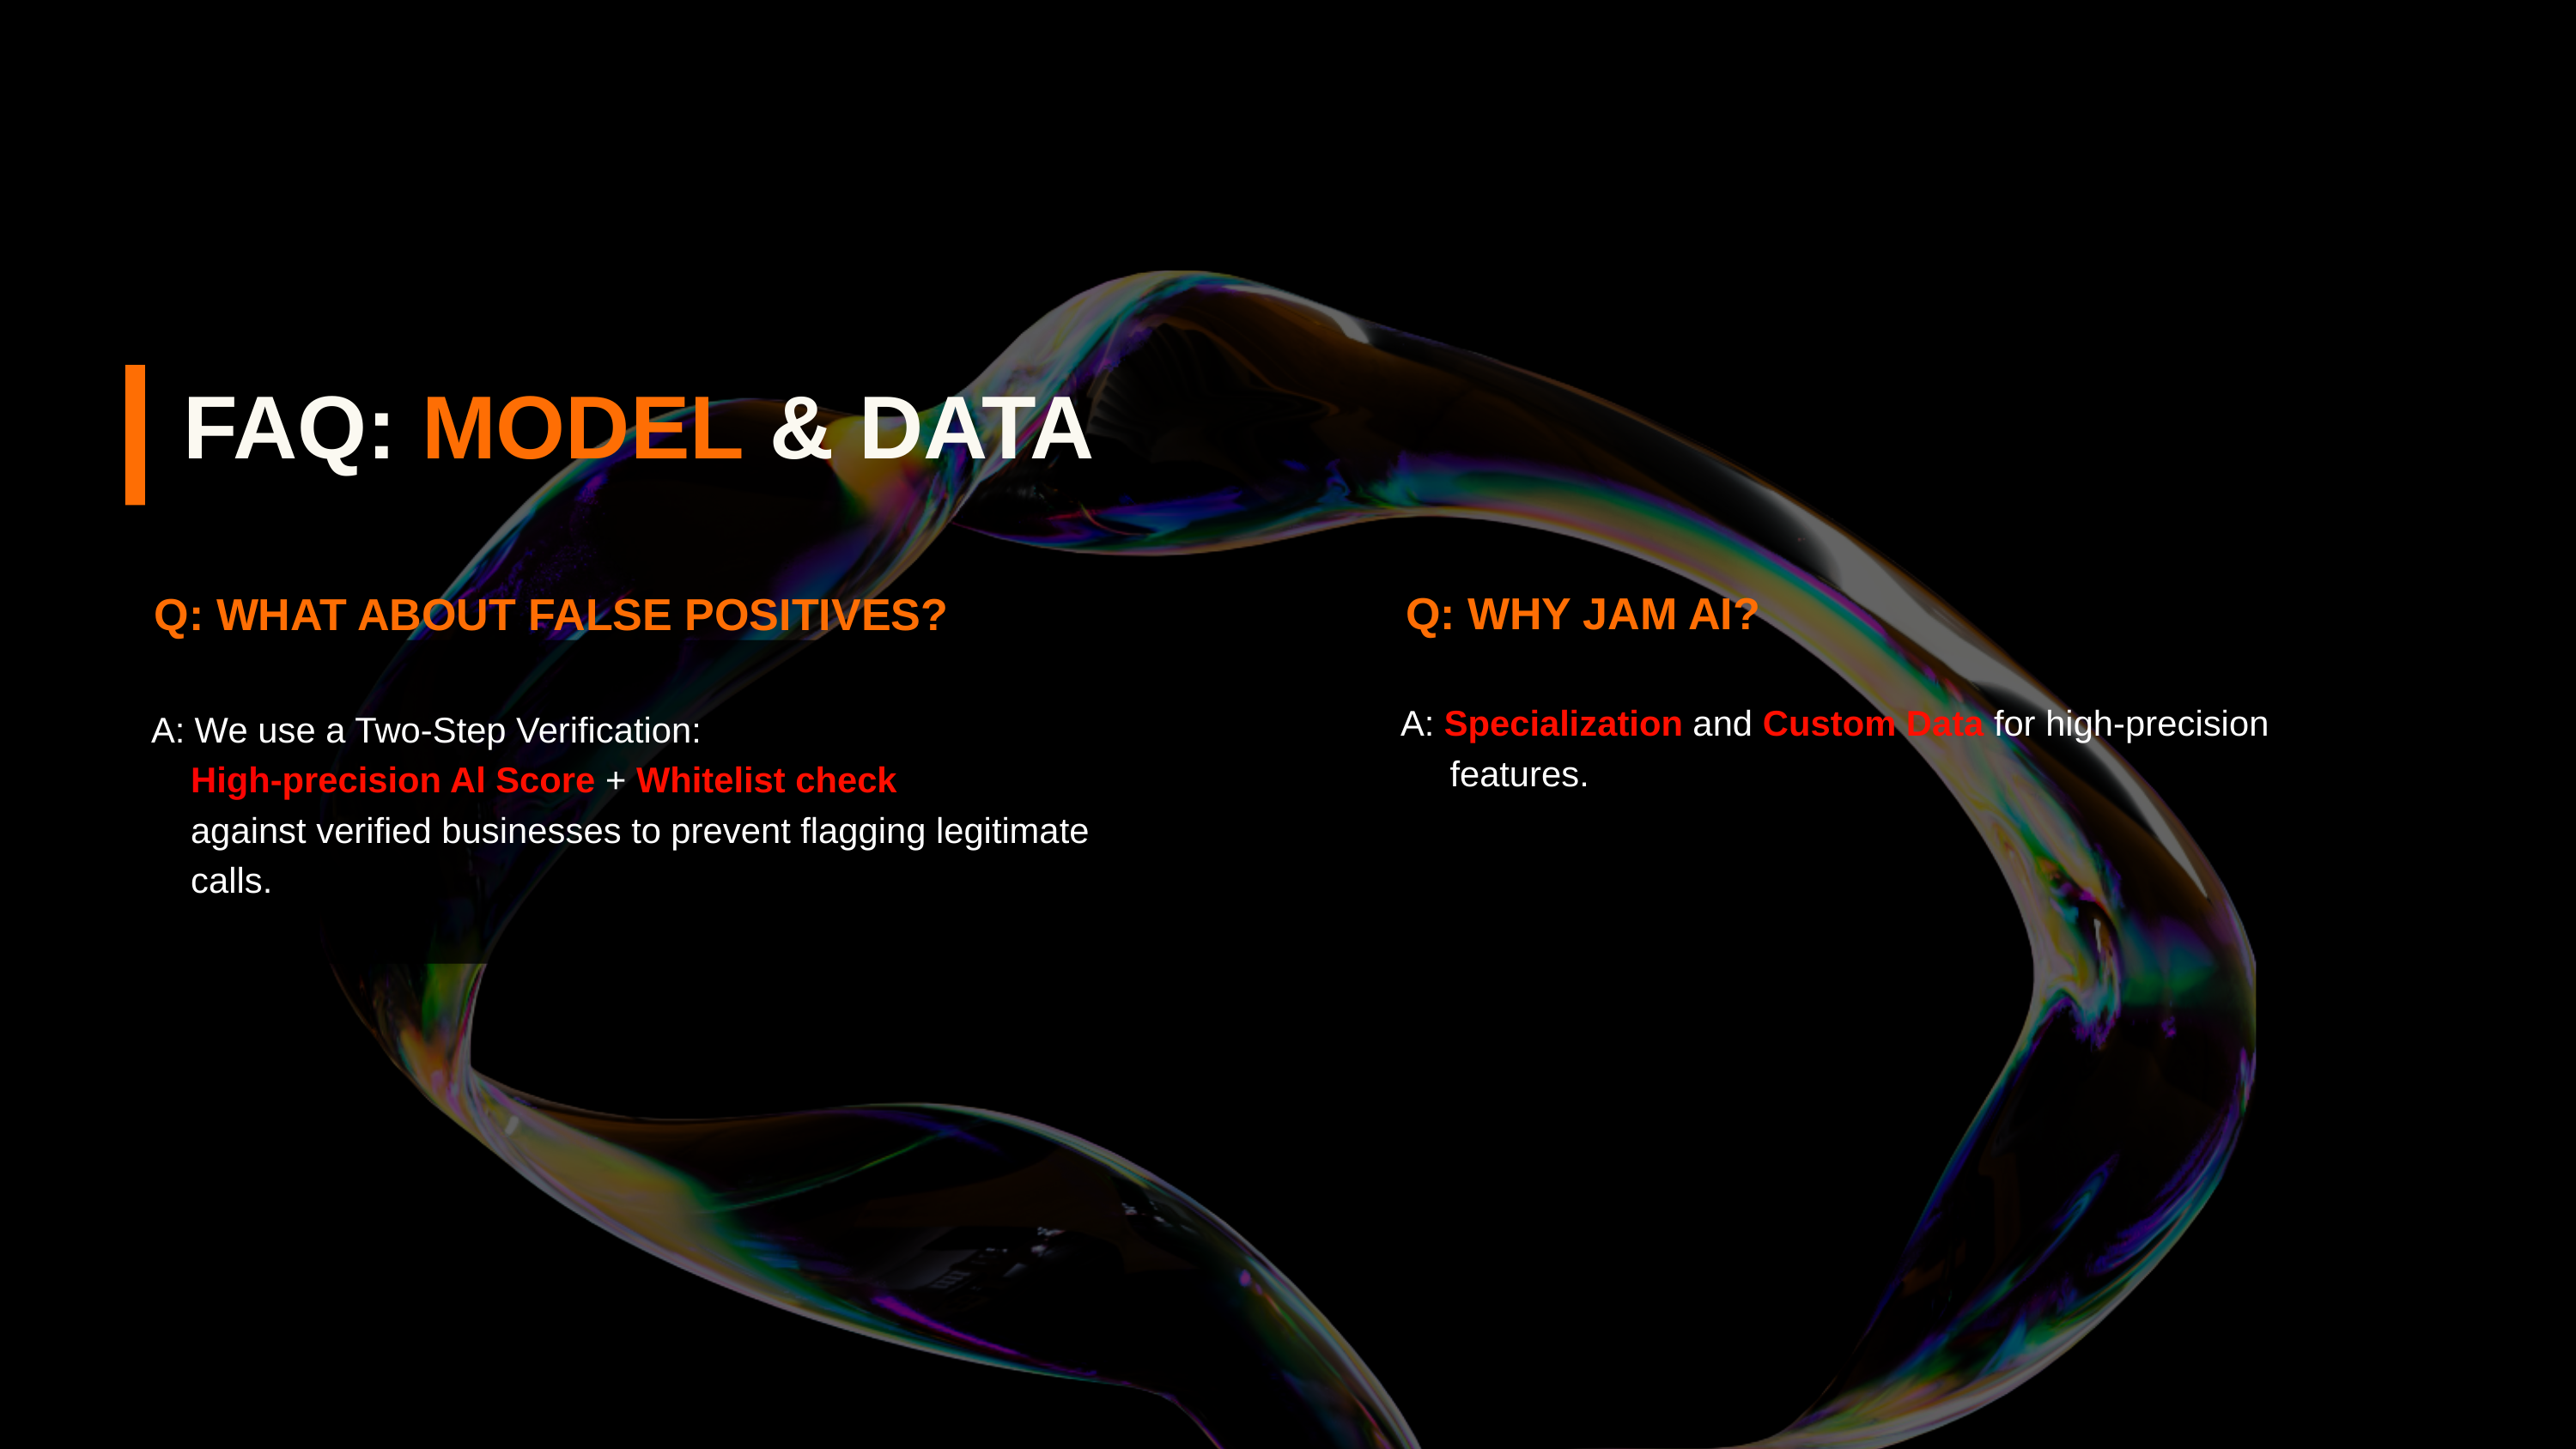

FAQ: MODEL & DATA

Q: WHAT ABOUT FALSE POSITIVES?
Q: WHY JAM AI?

A: We use a Two-Step Verification:
    High-precision Al Score + Whitelist check
    against verified businesses to prevent flagging legitimate
    calls.
A: Specialization and Custom Data for high-precision
     features.